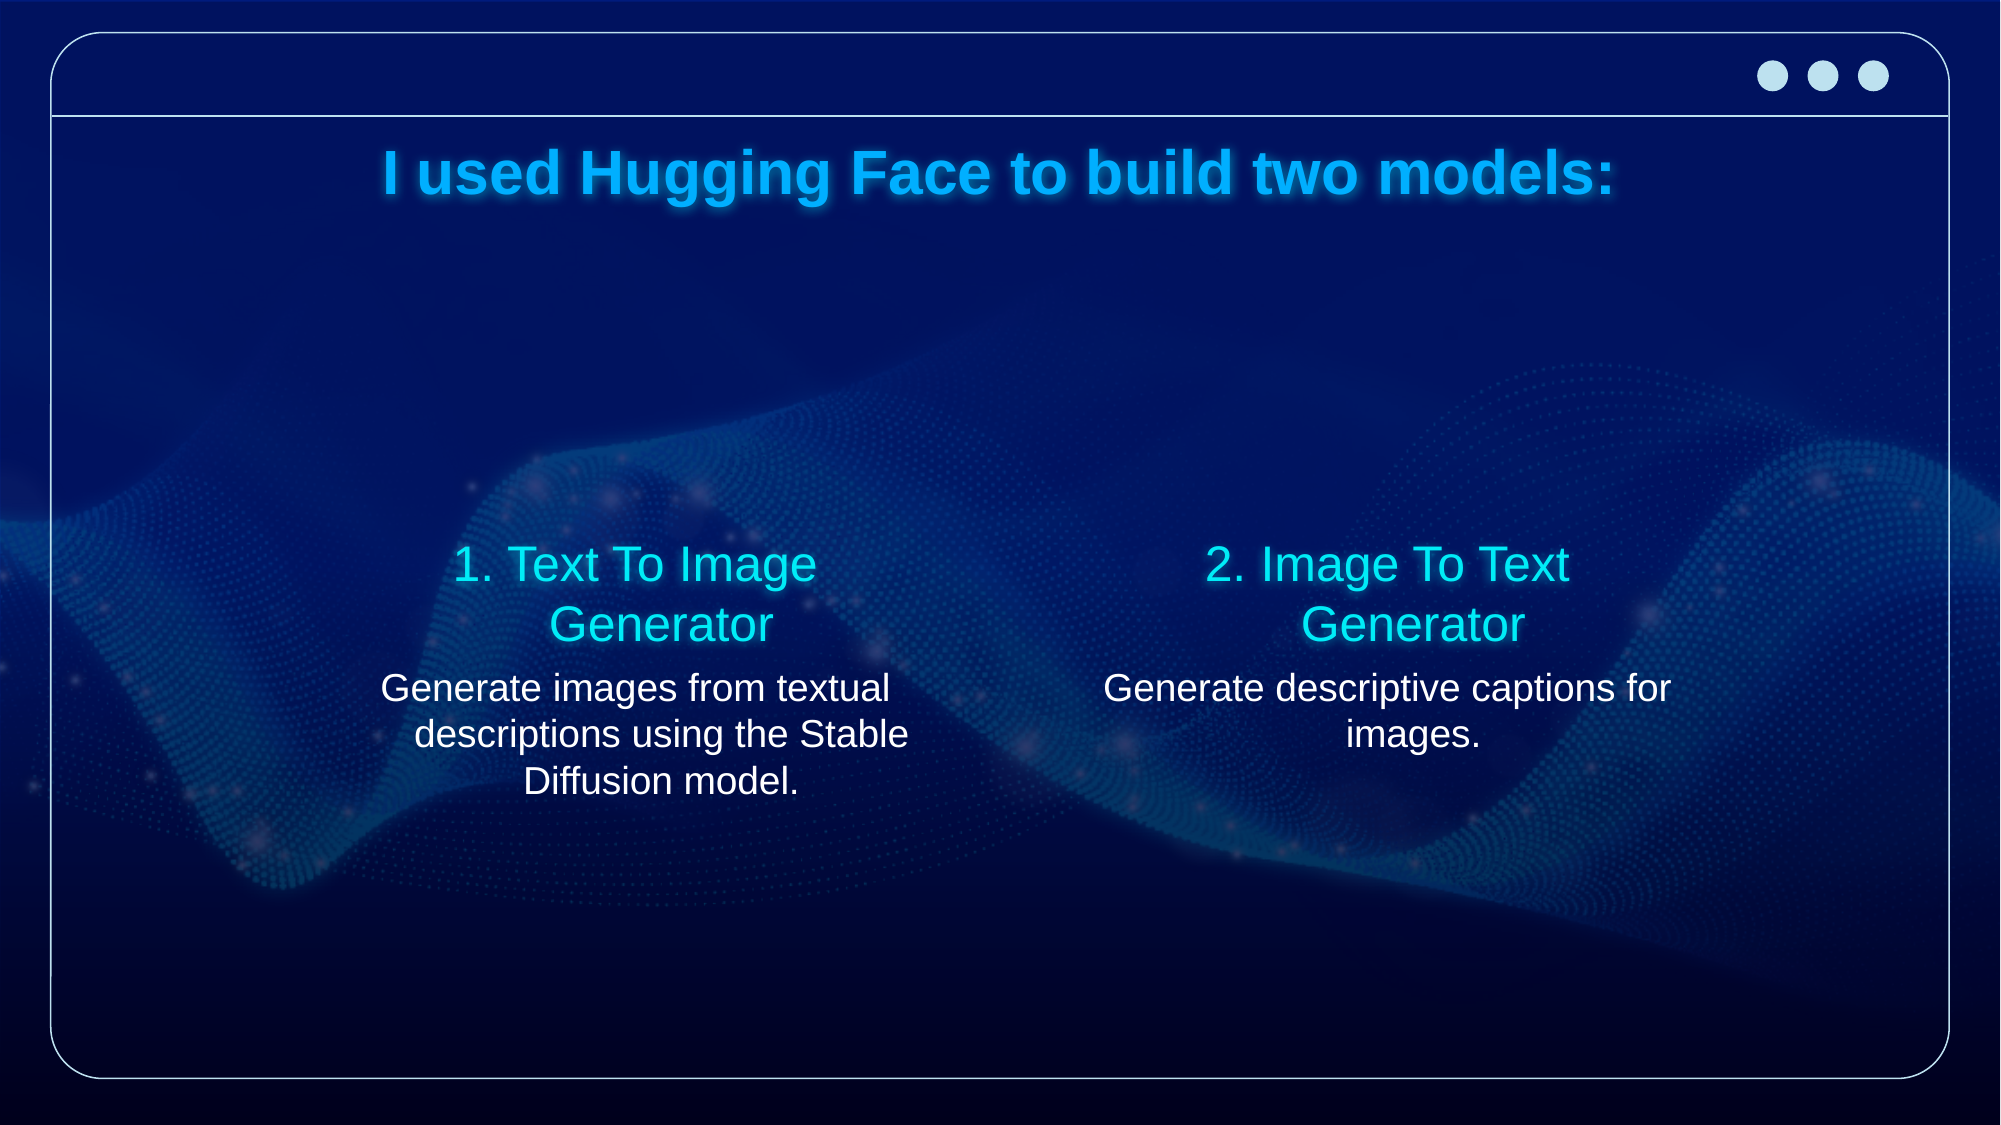

# I used Hugging Face to build two models:
1. Text To Image Generator
2. Image To Text Generator
Generate images from textual descriptions using the Stable Diffusion model.
Generate descriptive captions for images.